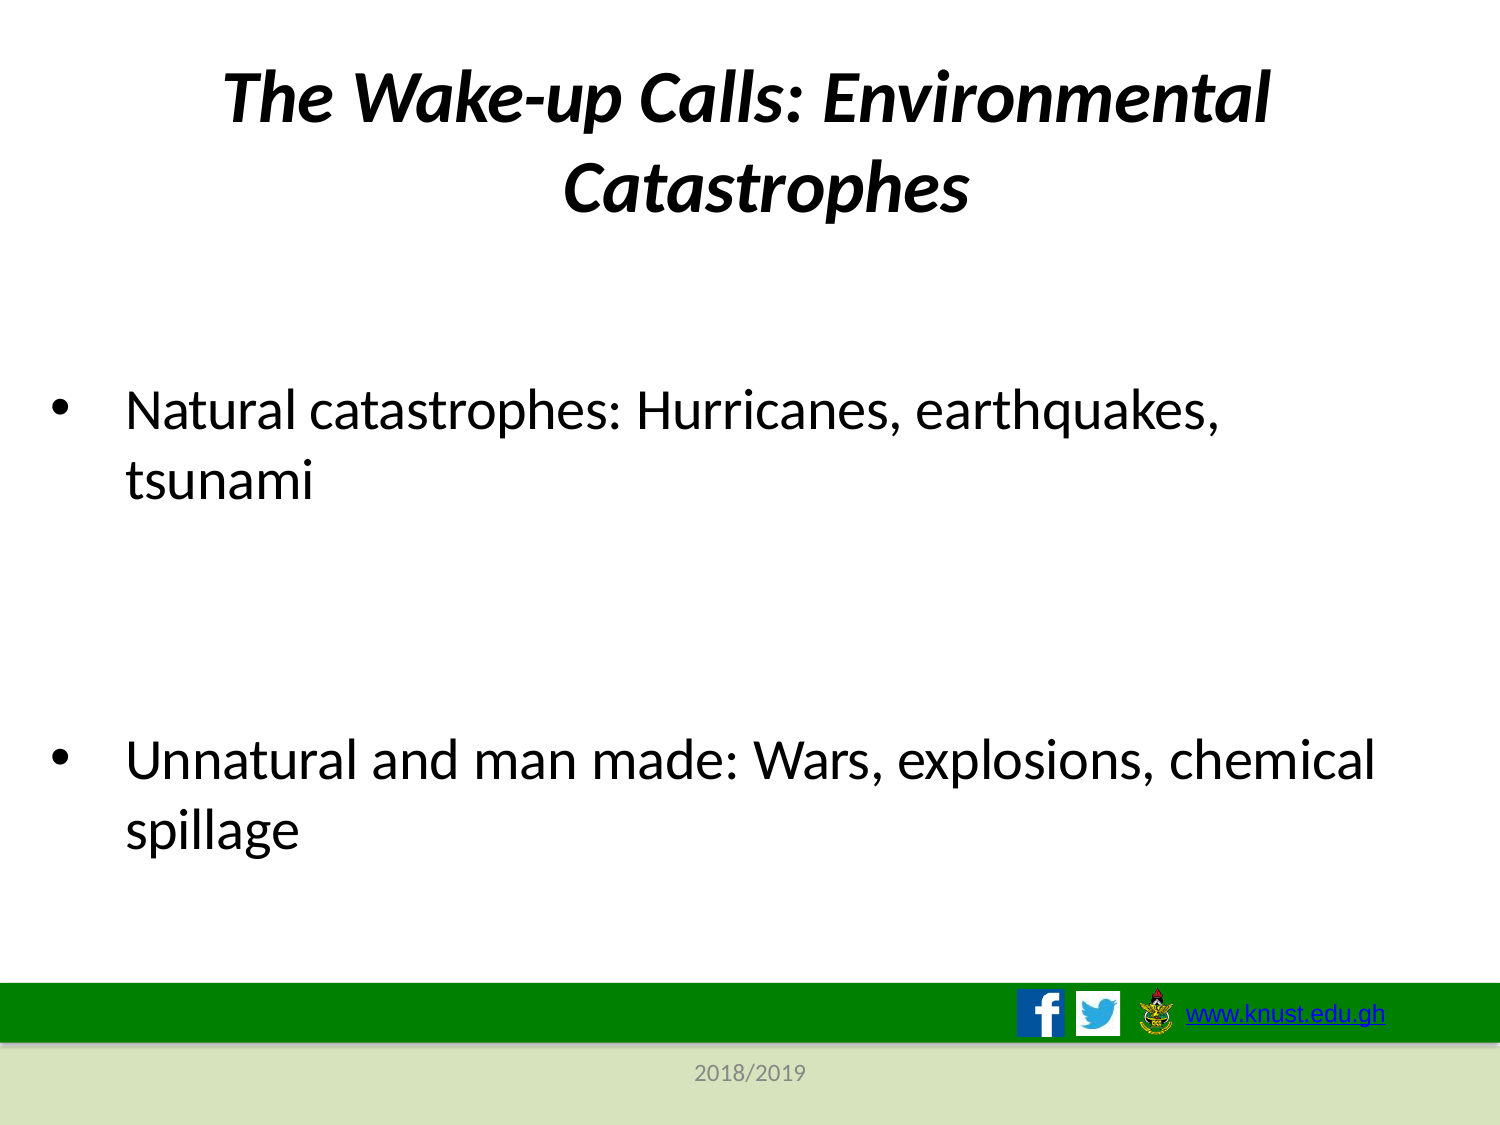

# The Wake-up Calls: Environmental  Catastrophes
Natural catastrophes: Hurricanes, earthquakes,  tsunami
Unnatural and man made: Wars, explosions, chemical  spillage

www.knust.edu.gh
2018/2019